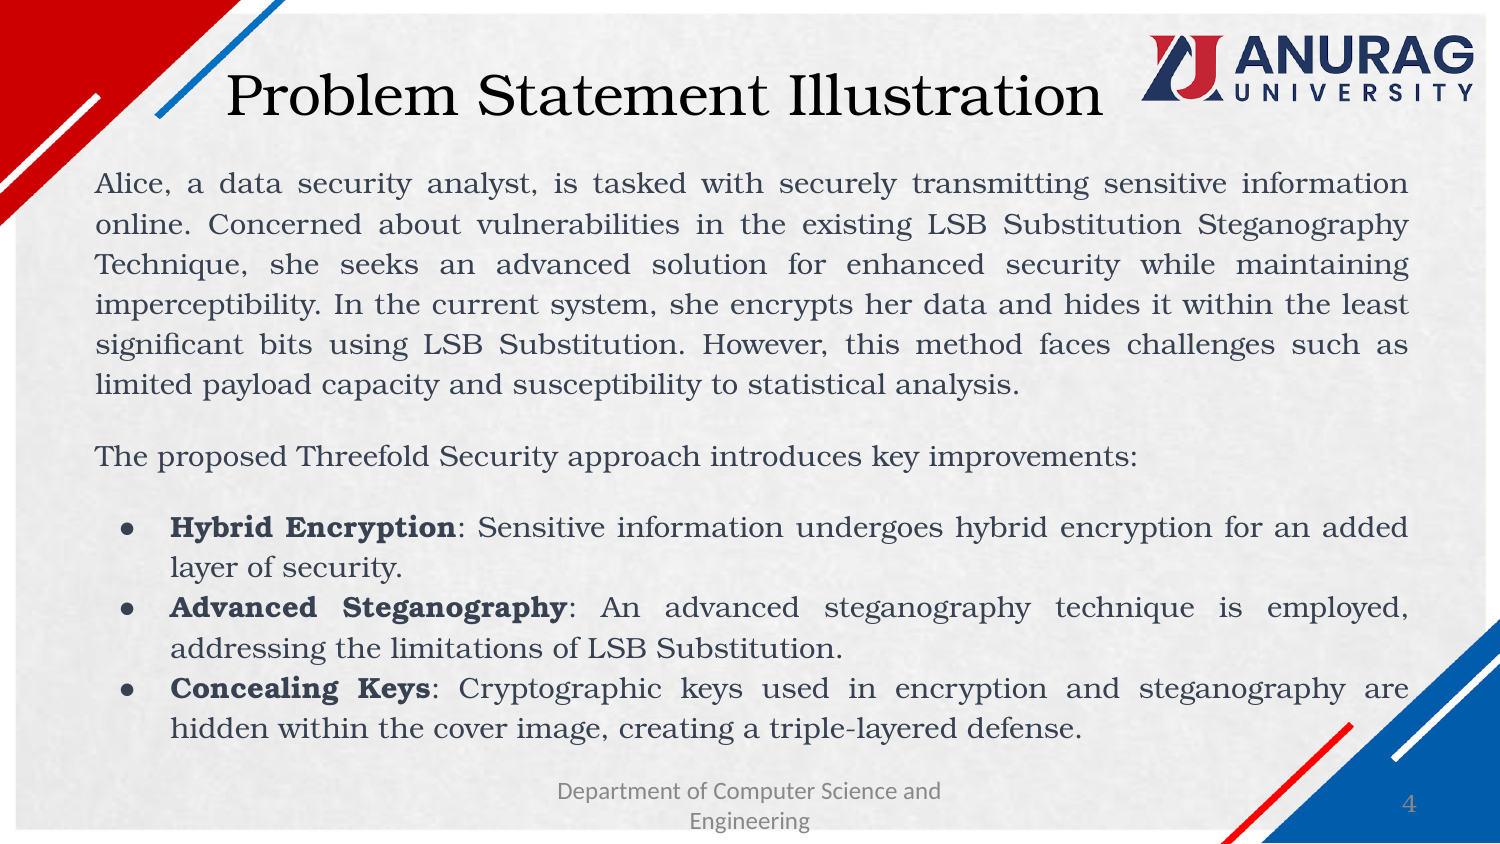

# Problem Statement Illustration
Alice, a data security analyst, is tasked with securely transmitting sensitive information online. Concerned about vulnerabilities in the existing LSB Substitution Steganography Technique, she seeks an advanced solution for enhanced security while maintaining imperceptibility. In the current system, she encrypts her data and hides it within the least significant bits using LSB Substitution. However, this method faces challenges such as limited payload capacity and susceptibility to statistical analysis.
The proposed Threefold Security approach introduces key improvements:
Hybrid Encryption: Sensitive information undergoes hybrid encryption for an added layer of security.
Advanced Steganography: An advanced steganography technique is employed, addressing the limitations of LSB Substitution.
Concealing Keys: Cryptographic keys used in encryption and steganography are hidden within the cover image, creating a triple-layered defense.
Department of Computer Science and Engineering
4